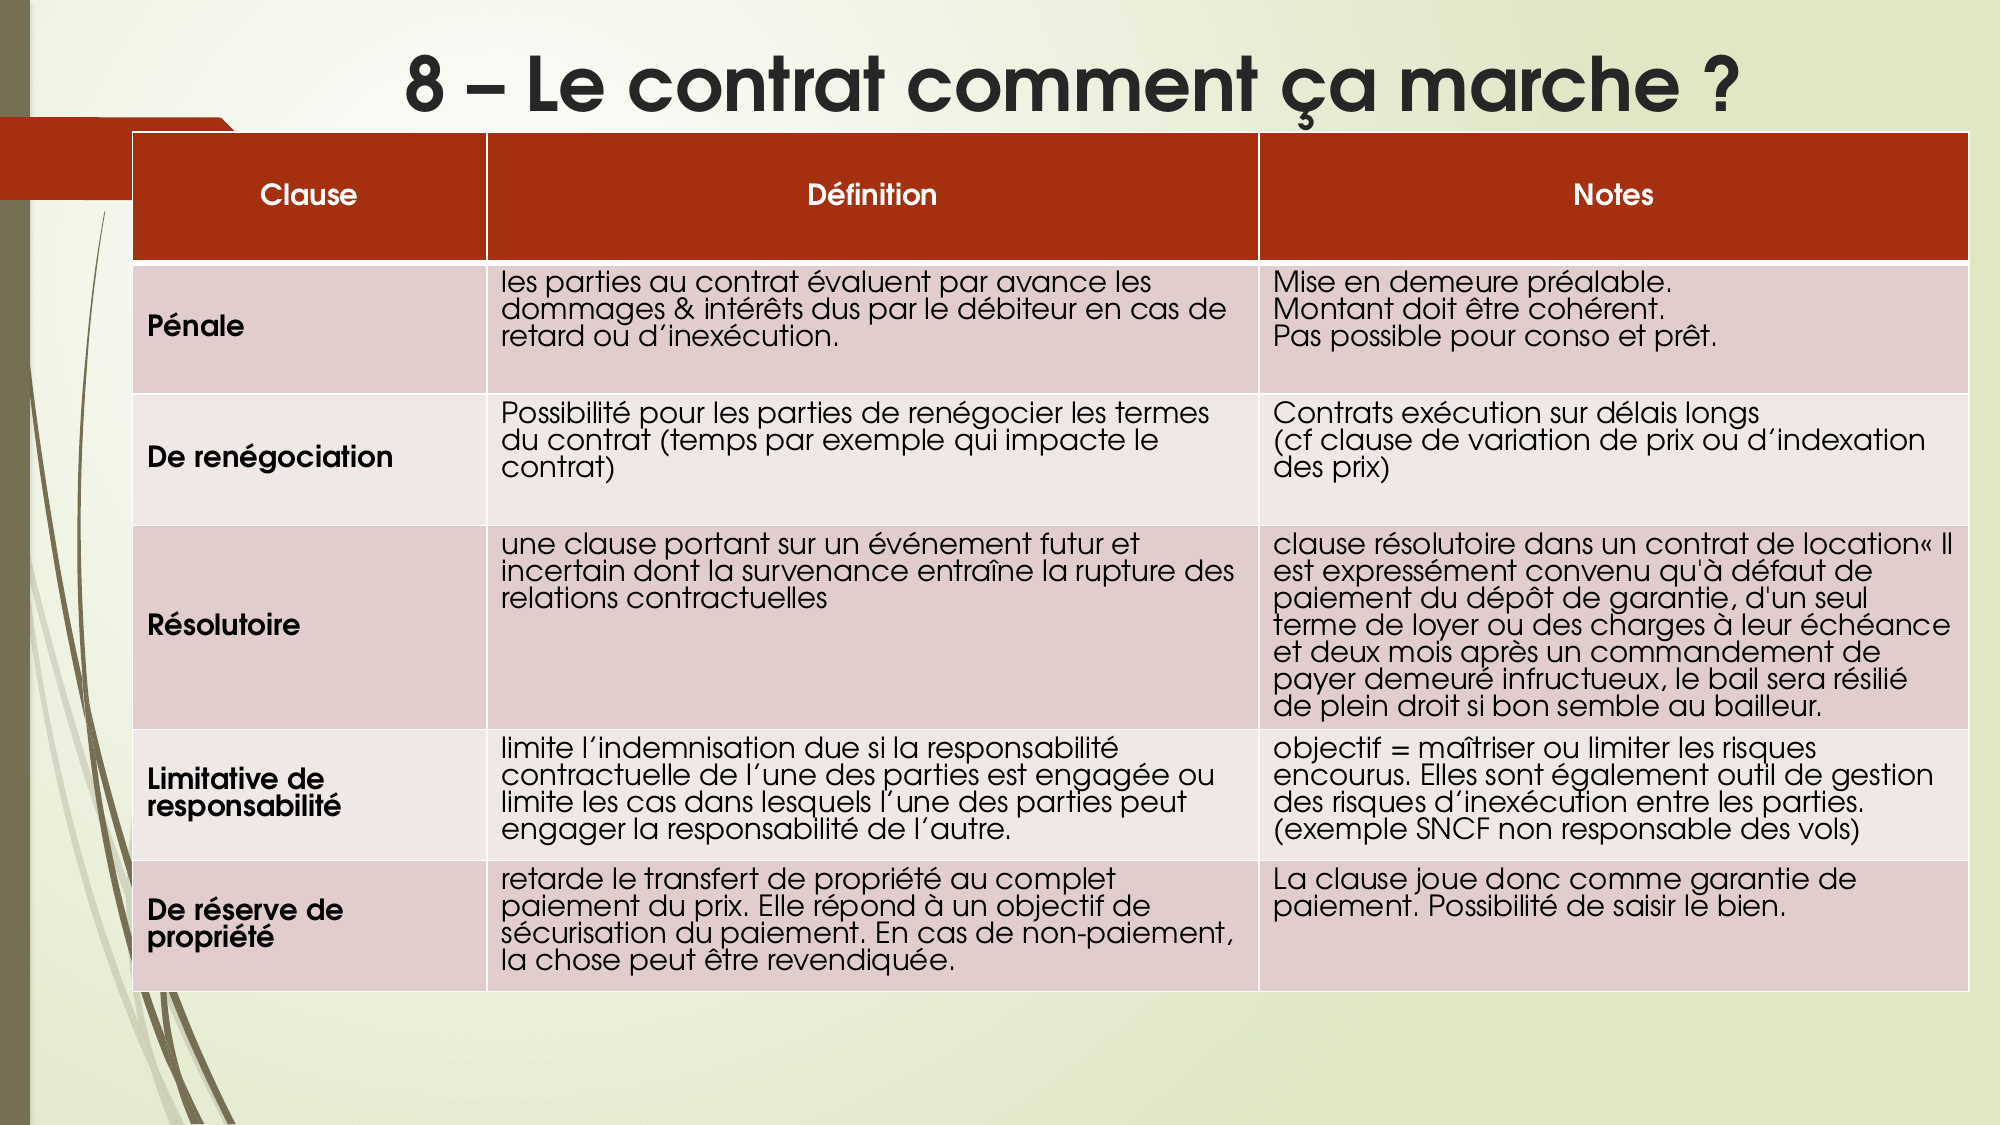

# 8 – Le contrat comment ça marche ?
| Clause | Définition | Notes |
| --- | --- | --- |
| Pénale | les parties au contrat évaluent par avance les dommages & intérêts dus par le débiteur en cas de retard ou d’inexécution. | Mise en demeure préalable. Montant doit être cohérent. Pas possible pour conso et prêt. |
| De renégociation | Possibilité pour les parties de renégocier les termes du contrat (temps par exemple qui impacte le contrat) | Contrats exécution sur délais longs (cf clause de variation de prix ou d’indexation des prix) |
| Résolutoire | une clause portant sur un événement futur et incertain dont la survenance entraîne la rupture des relations contractuelles | clause résolutoire dans un contrat de location« Il est expressément convenu qu'à défaut de paiement du dépôt de garantie, d'un seul terme de loyer ou des charges à leur échéance et deux mois après un commandement de payer demeuré infructueux, le bail sera résilié de plein droit si bon semble au bailleur. |
| Limitative de responsabilité | limite l’indemnisation due si la responsabilité contractuelle de l’une des parties est engagée ou limite les cas dans lesquels l’une des parties peut engager la responsabilité de l’autre. | objectif = maîtriser ou limiter les risques encourus. Elles sont également outil de gestion des risques d’inexécution entre les parties. (exemple SNCF non responsable des vols) |
| De réserve de propriété | retarde le transfert de propriété au complet paiement du prix. Elle répond à un objectif de sécurisation du paiement. En cas de non-paiement, la chose peut être revendiquée. | La clause joue donc comme garantie de paiement. Possibilité de saisir le bien. |